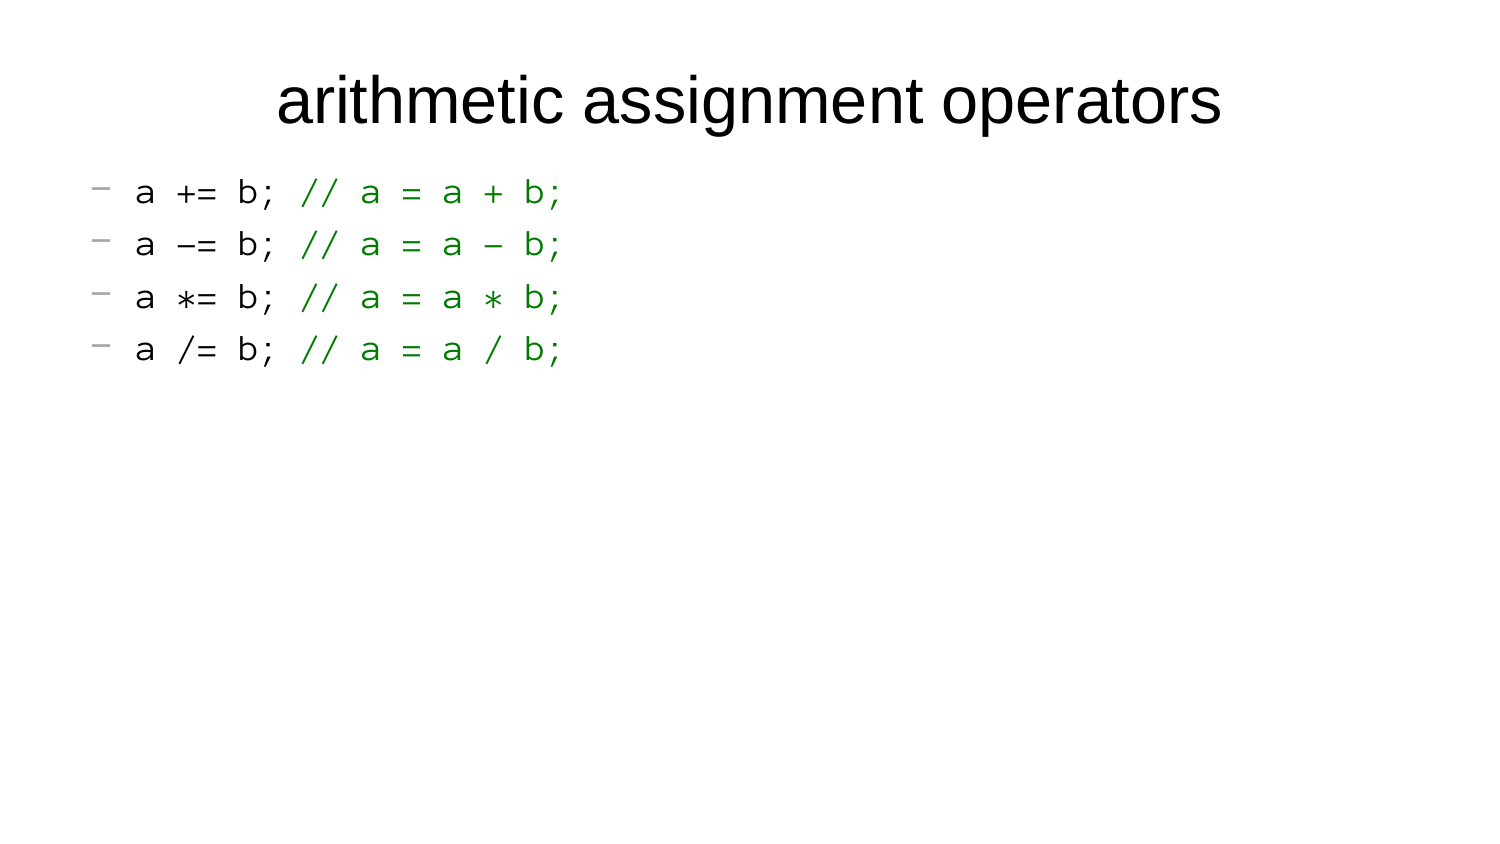

# arithmetic assignment operators
a += b; // a = a + b;
a -= b; // a = a - b;
a *= b; // a = a * b;
a /= b; // a = a / b;